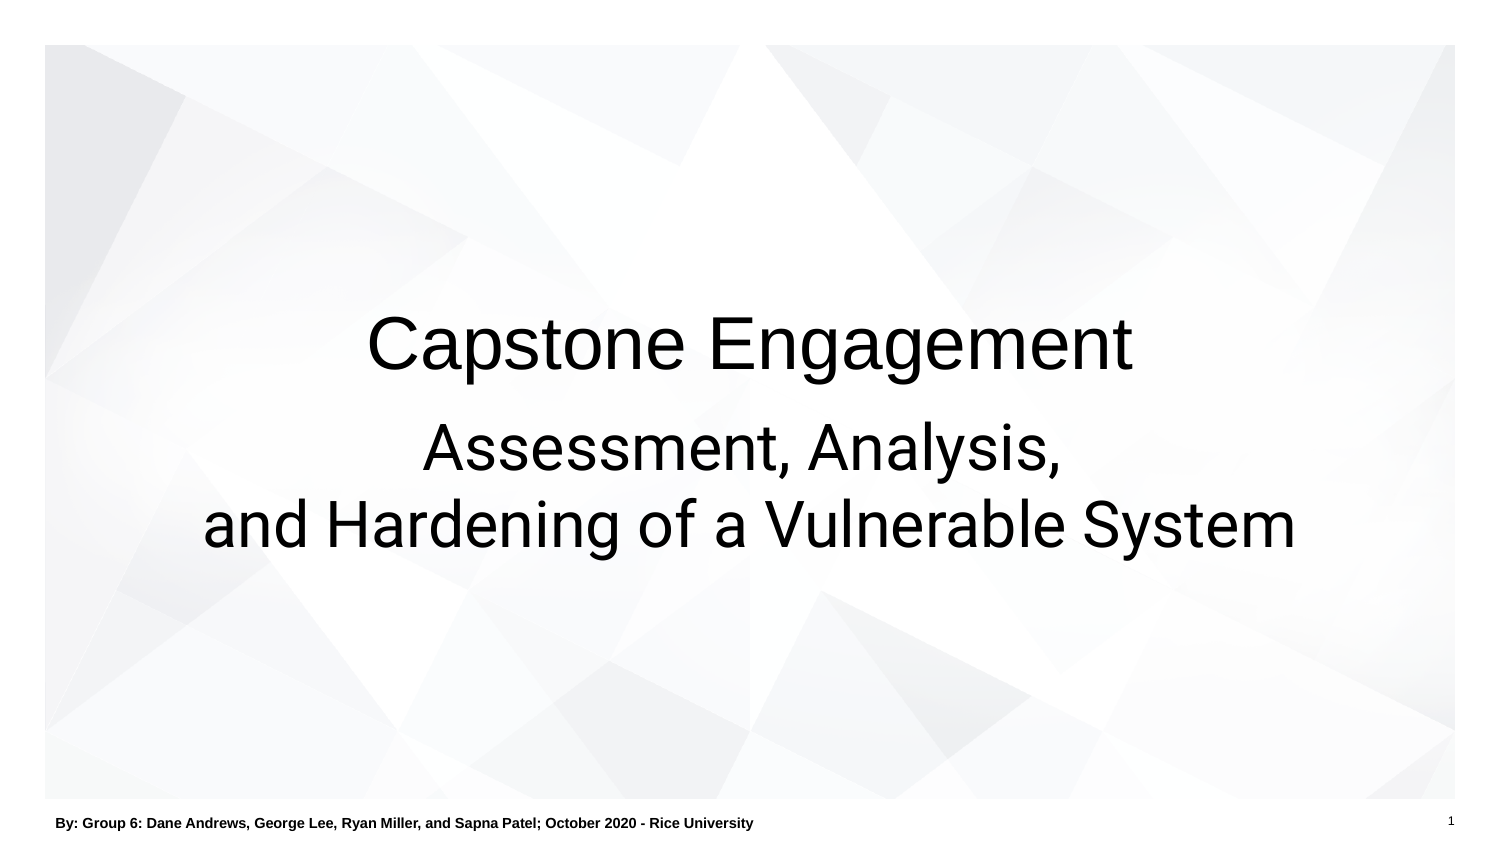

# Capstone Engagement
Assessment, Analysis,
and Hardening of a Vulnerable System
By: Group 6: Dane Andrews, George Lee, Ryan Miller, and Sapna Patel; October 2020 - Rice University
1